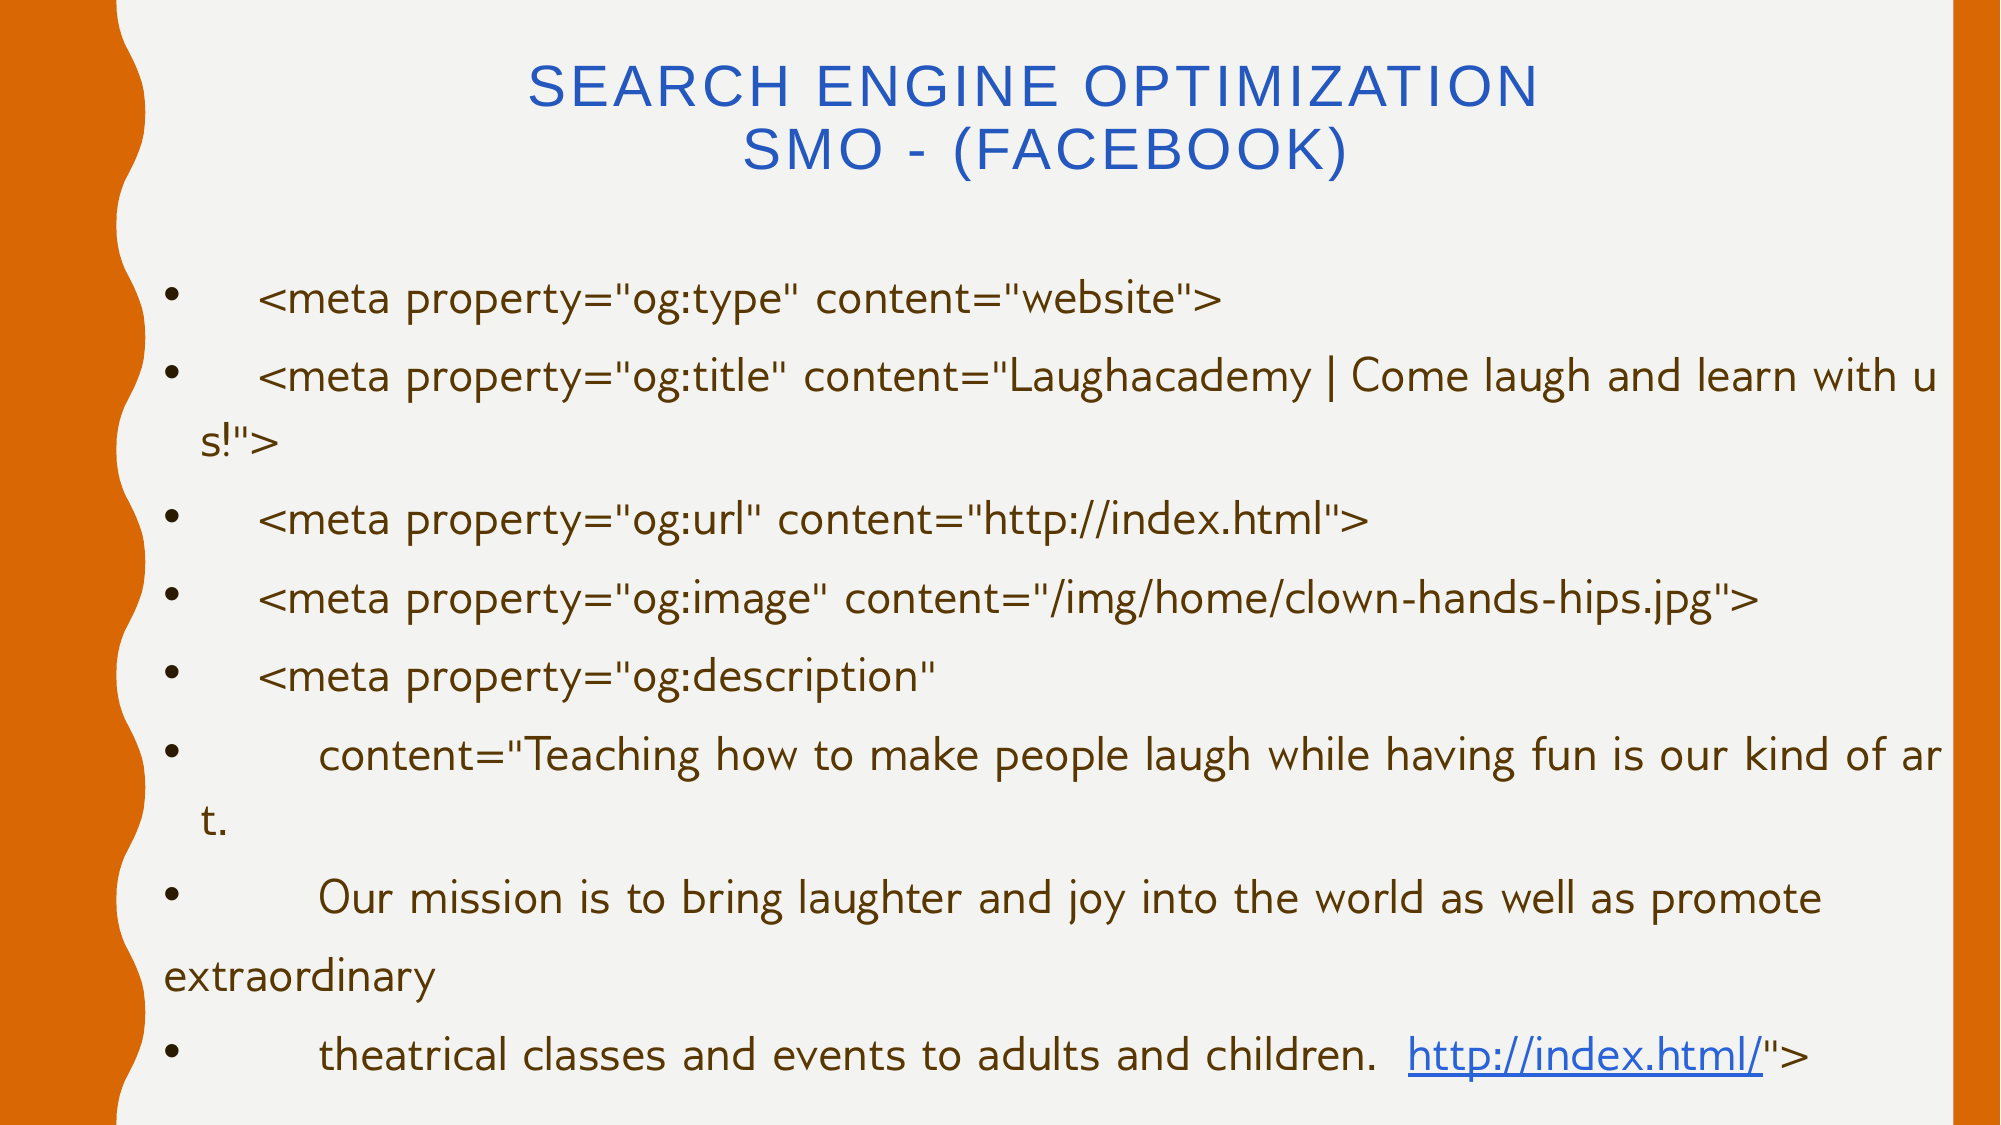

# Search engine optimization sMo - (facebook)
    <meta property="og:type" content="website">
    <meta property="og:title" content="Laughacademy | Come laugh and learn with us!">
    <meta property="og:url" content="http://index.html">
    <meta property="og:image" content="/img/home/clown-hands-hips.jpg">
    <meta property="og:description"
        content="Teaching how to make people laugh while having fun is our kind of art.
        Our mission is to bring laughter and joy into the world as well as promote
extraordinary
        theatrical classes and events to adults and children.  http://index.html/">